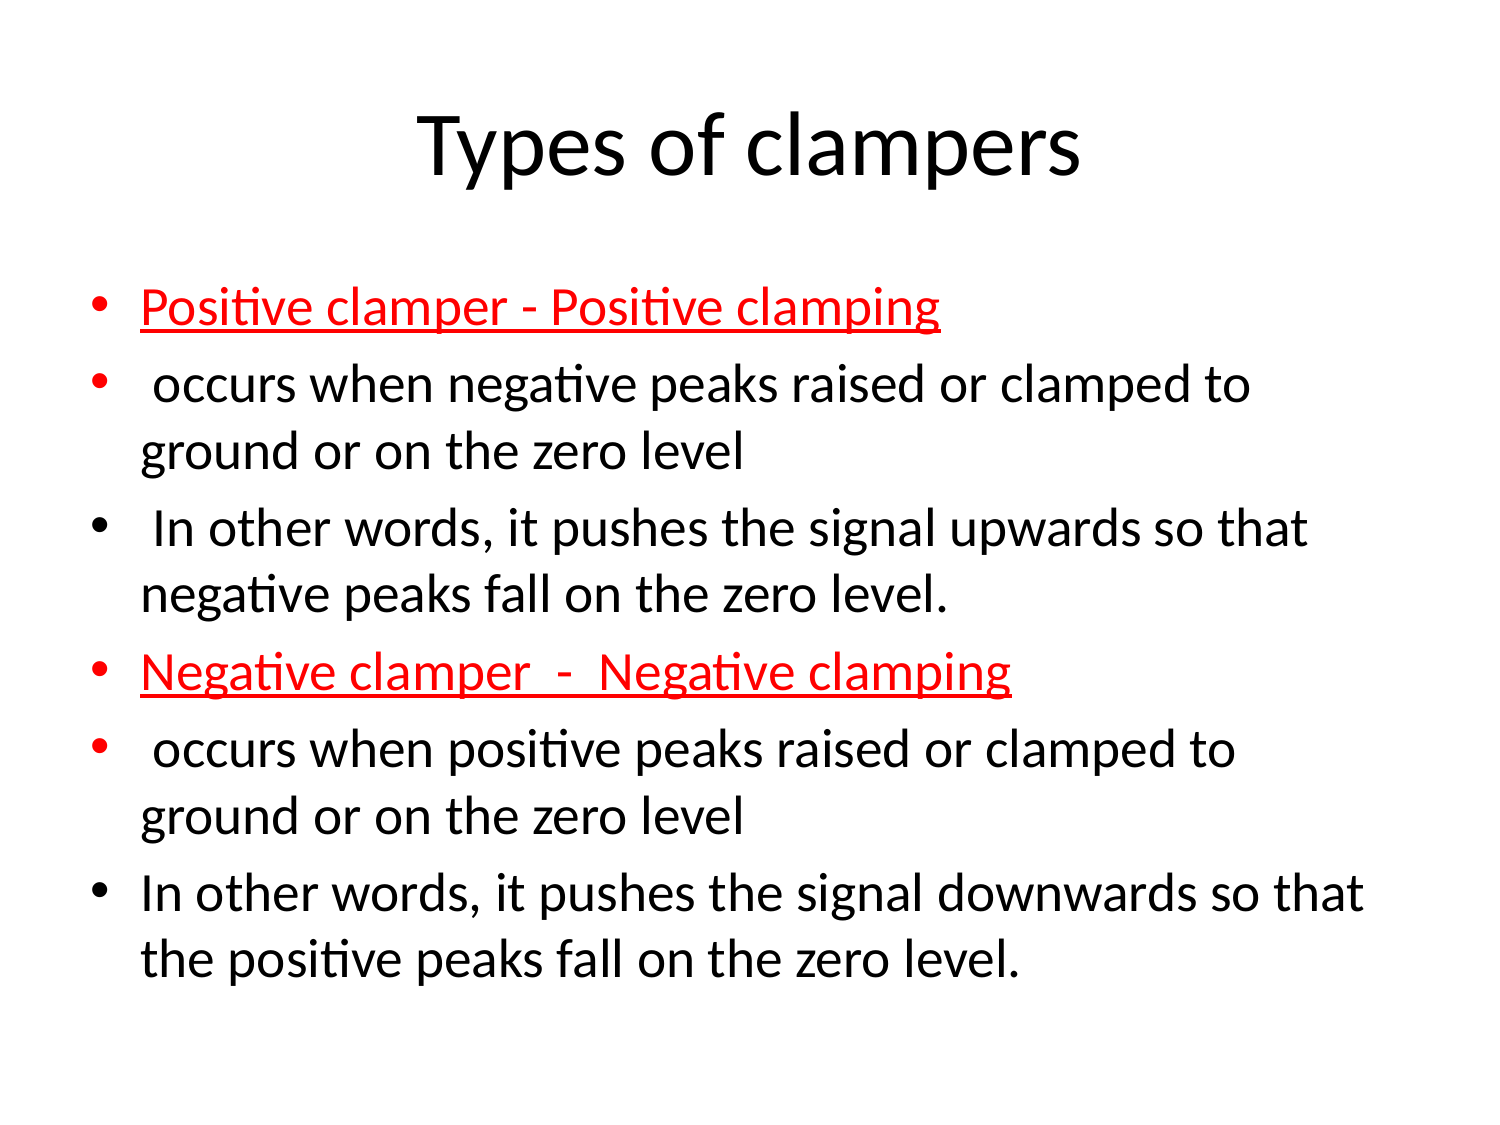

# Types of clampers
Positive clamper - Positive clamping
 occurs when negative peaks raised or clamped to ground or on the zero level
 In other words, it pushes the signal upwards so that negative peaks fall on the zero level.
Negative clamper  -  Negative clamping
 occurs when positive peaks raised or clamped to ground or on the zero level
In other words, it pushes the signal downwards so that the positive peaks fall on the zero level.